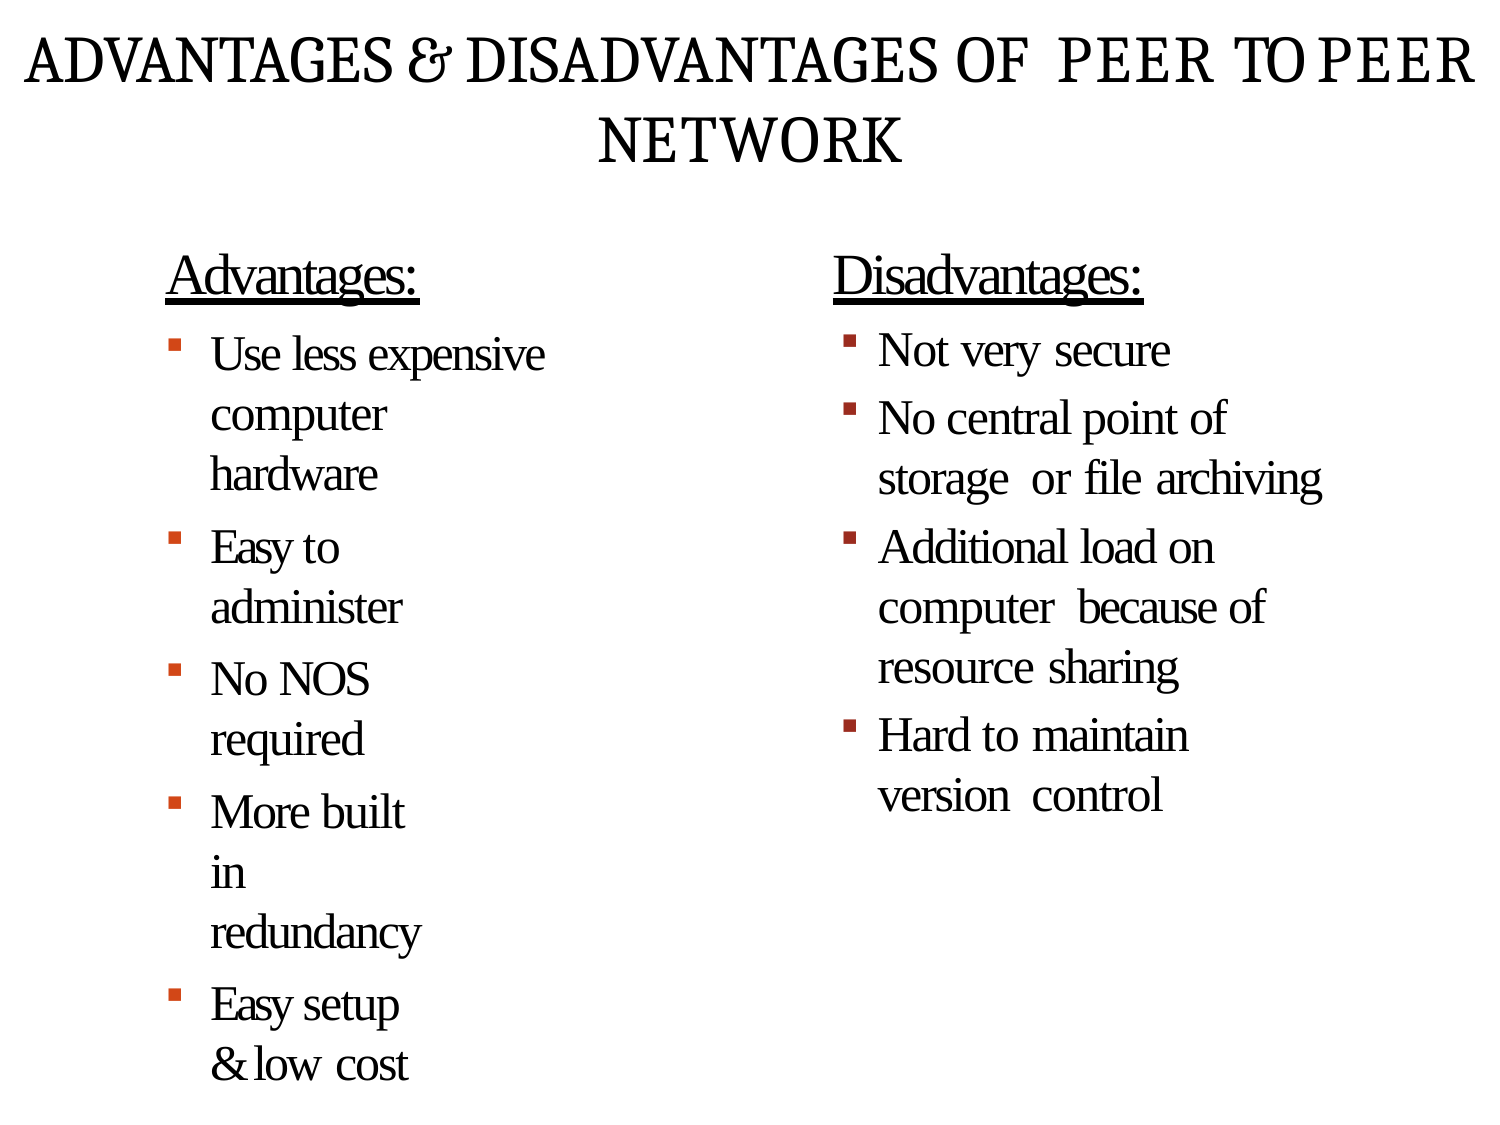

# ADVANTAGES & DISADVANTAGES OF  PEER TO PEER NETWORK
Advantages:
Use less expensive computer
hardware
Easy to administer
No NOS required
More built in redundancy
Easy setup & low cost
Disadvantages:
Not very secure
No central point of storage  or file archiving
Additional load on computer  because of resource sharing
Hard to maintain version  control